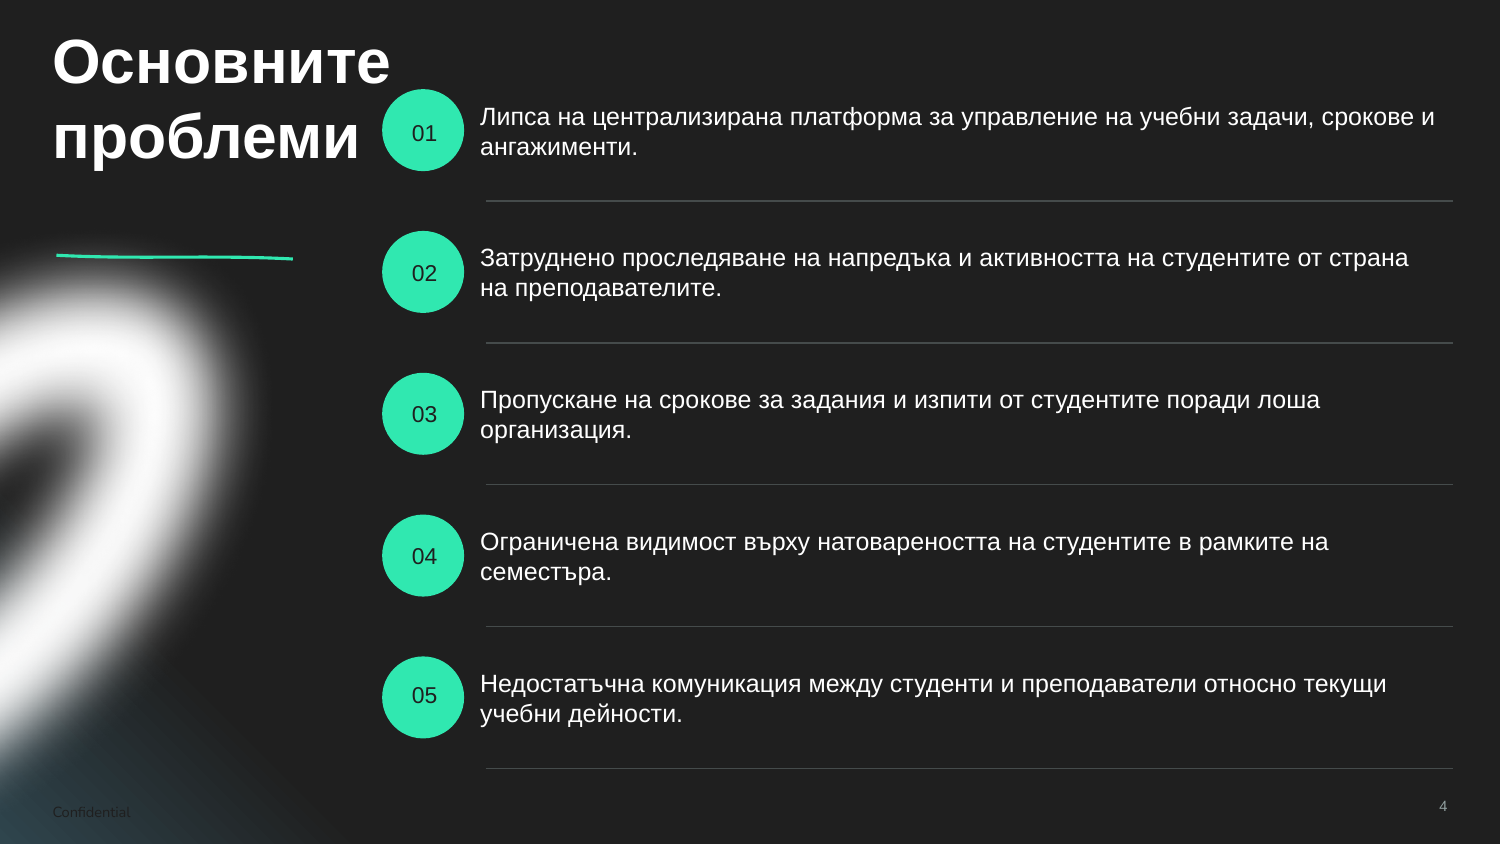

# Основните проблеми
Липса на централизирана платформа за управление на учебни задачи, срокове и ангажименти.

01
Затруднено проследяване на напредъка и активността на студентите от страна на преподавателите.

02

Пропускане на срокове за задания и изпити от студентите поради лоша организация.

03
Ограничена видимост върху натовареността на студентите в рамките на семестъра.

04
Недостатъчна комуникация между студенти и преподаватели относно текущи учебни дейности.
05

Confidential